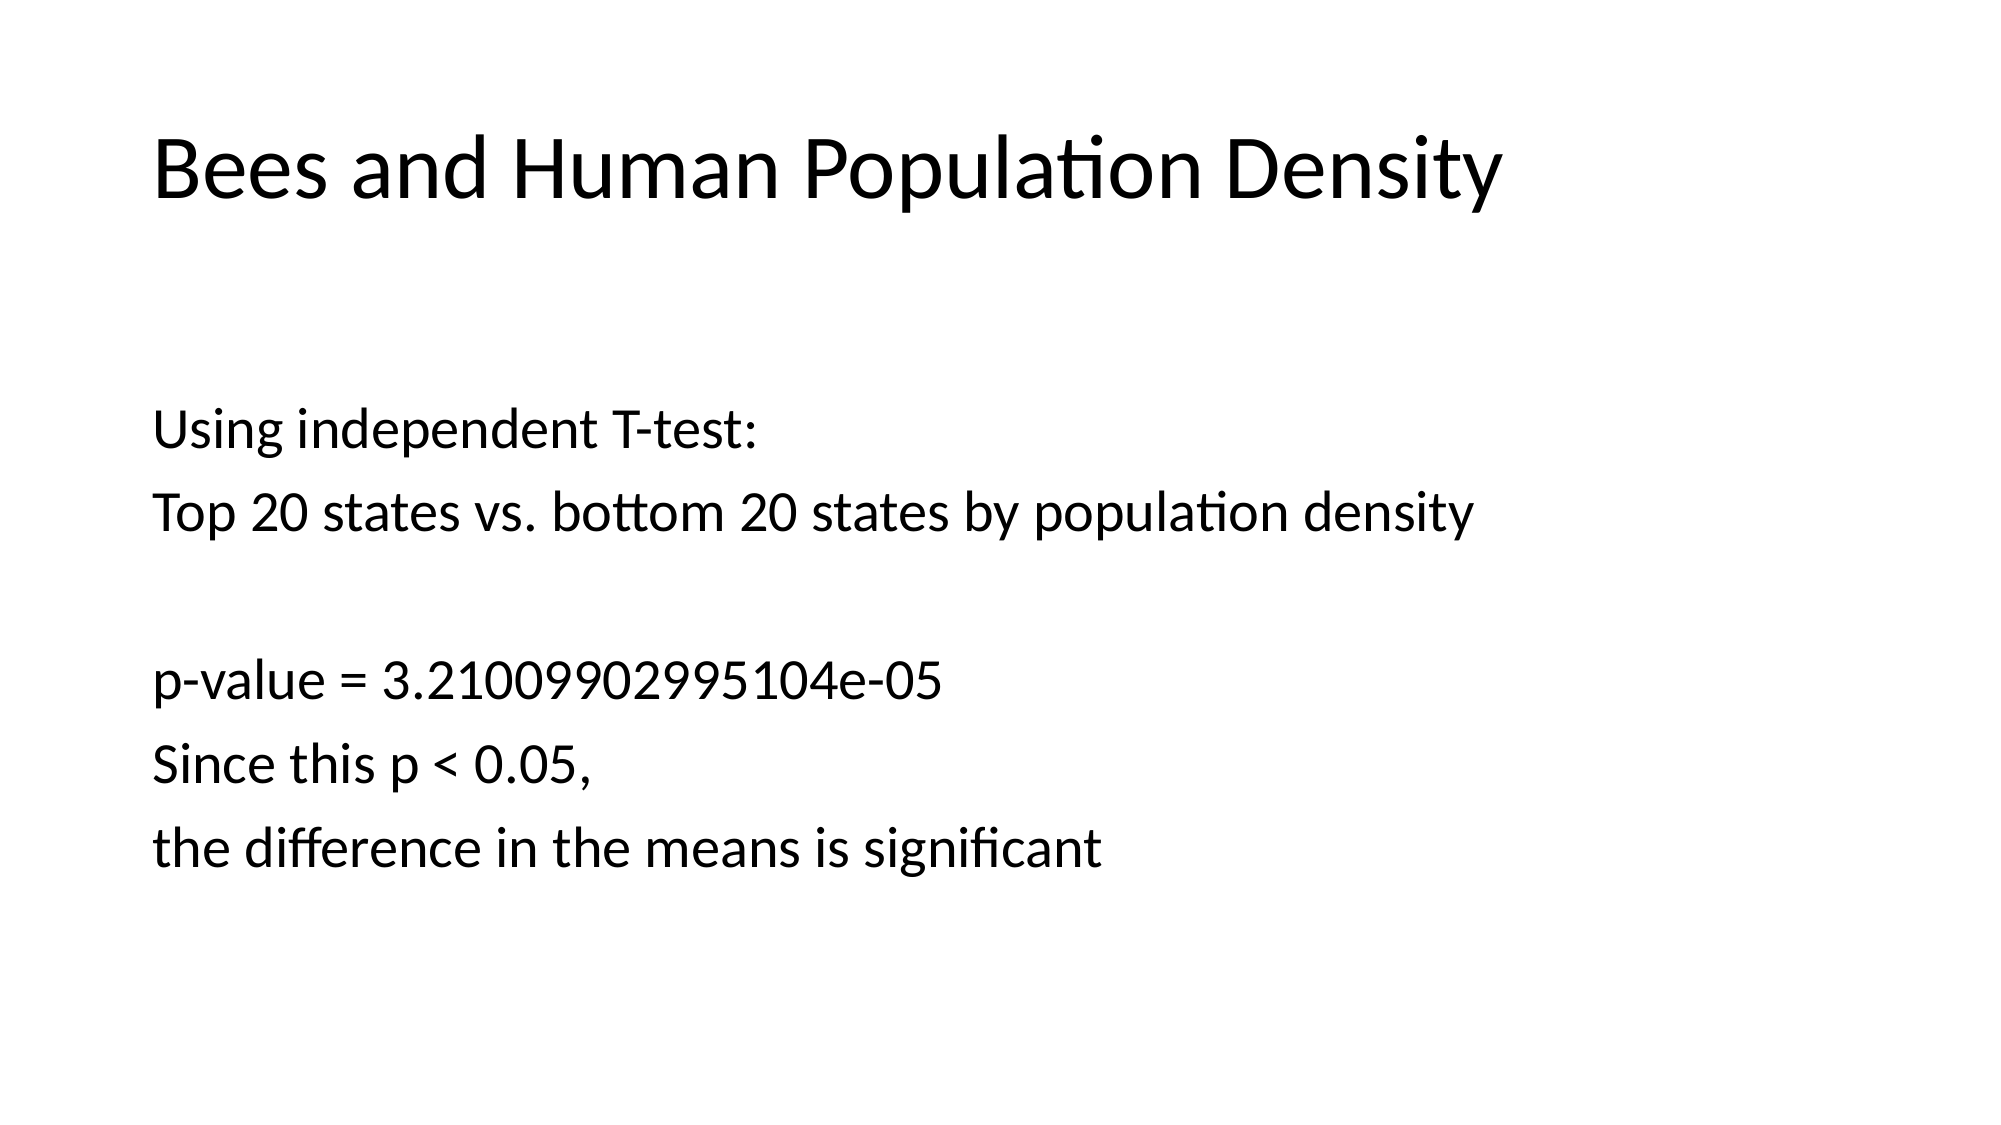

# Bees and Human Population Density

Using independent T-test:
Top 20 states vs. bottom 20 states by population density

p-value = 3.21009902995104e-05
Since this p < 0.05,
the difference in the means is significant